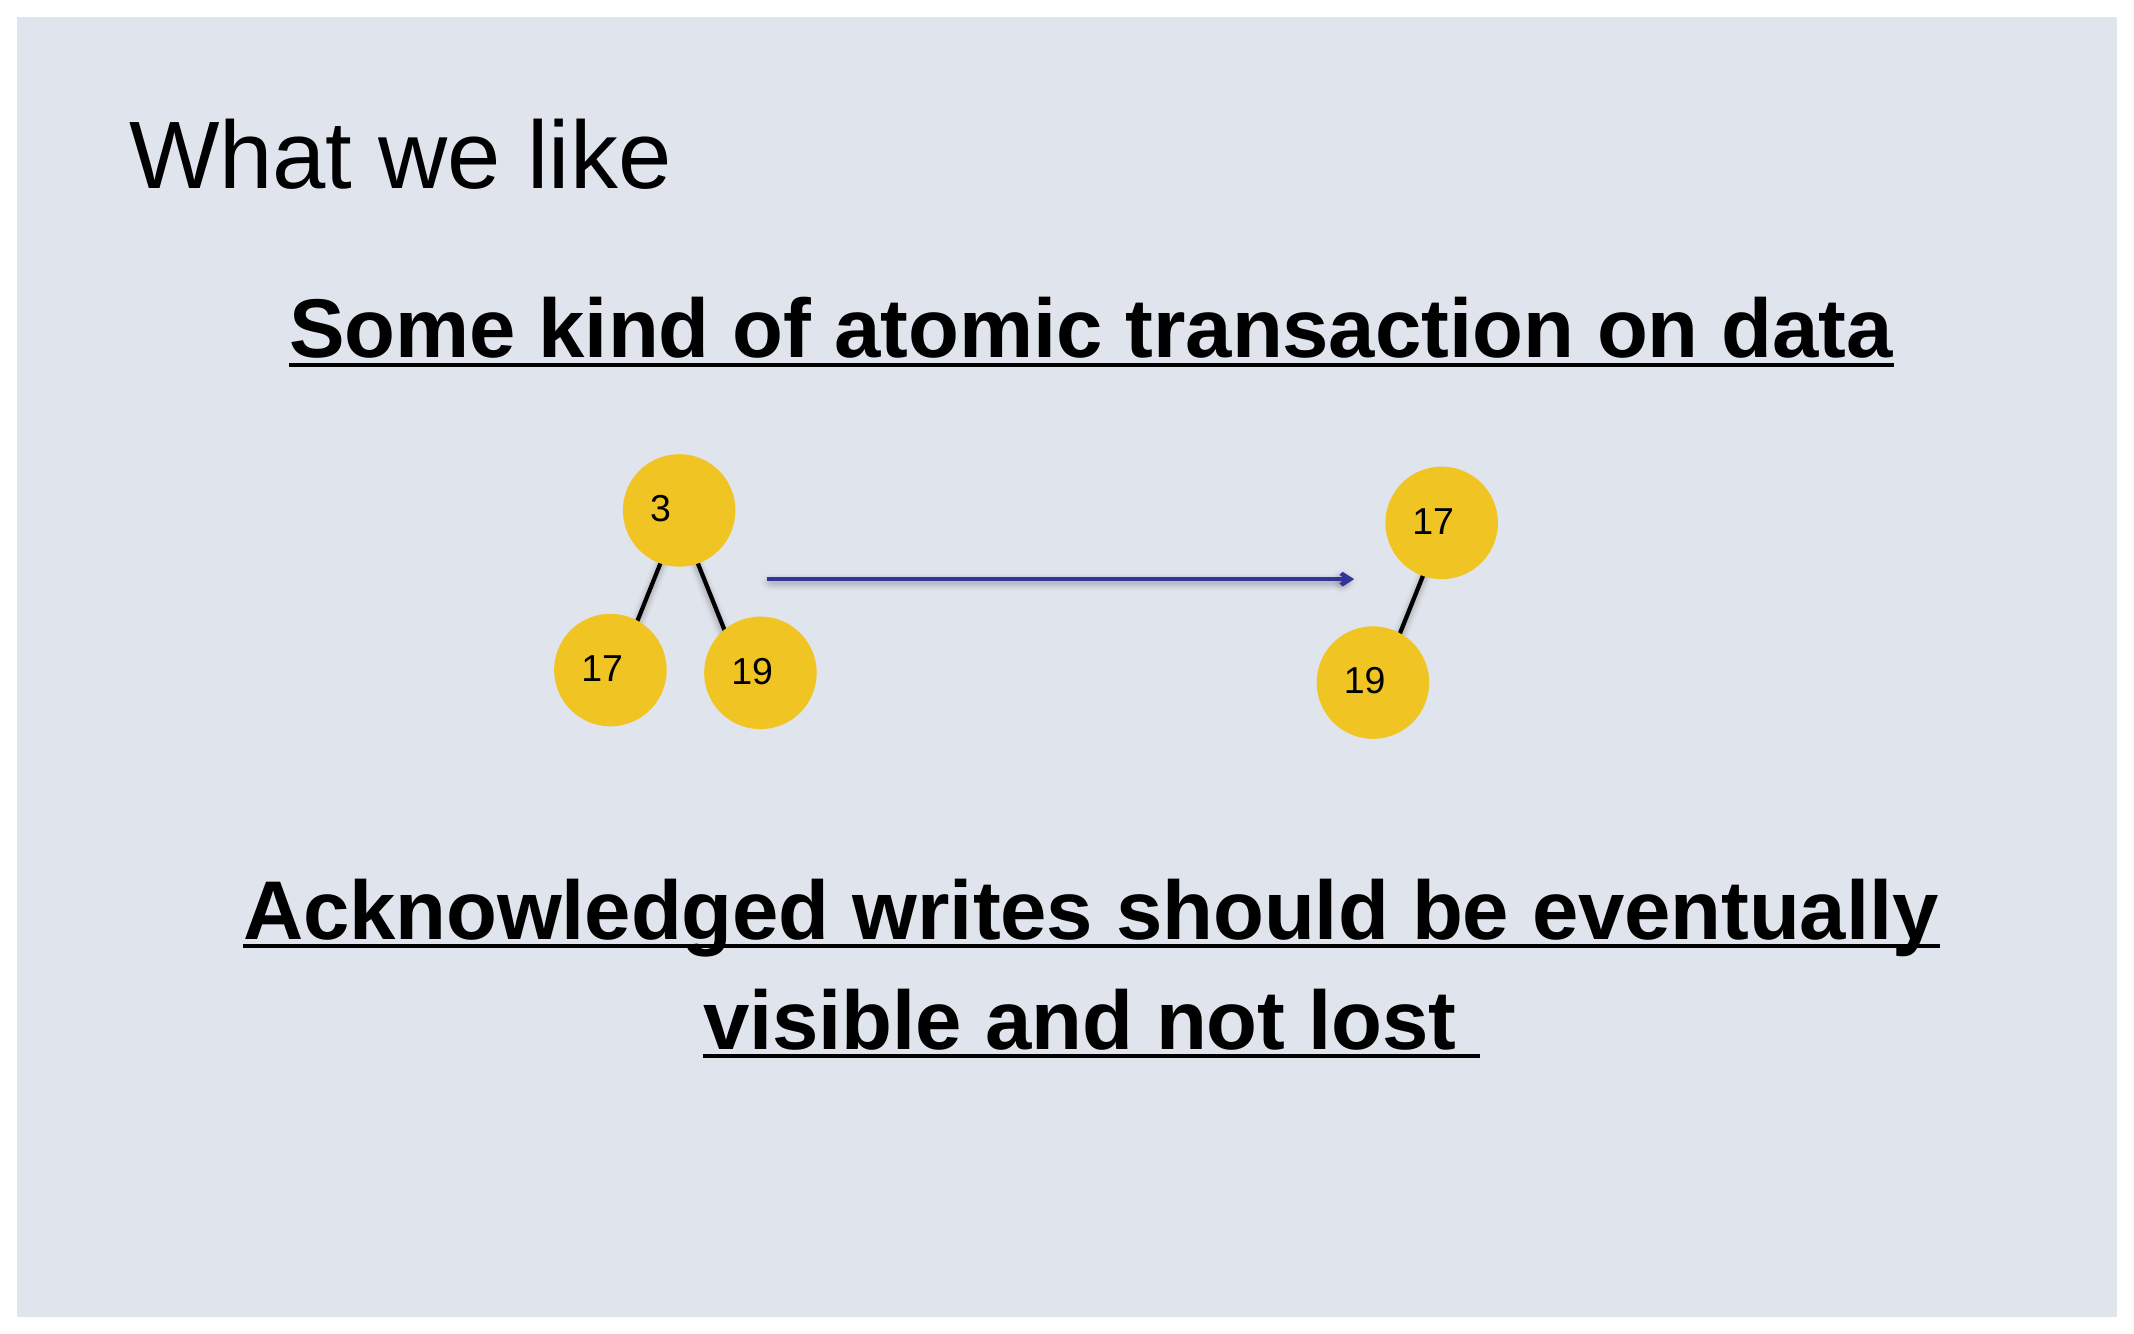

# What we like
Some kind of atomic transaction on data

Acknowledged writes should be eventually visible and not lost

3

17

19

17

19